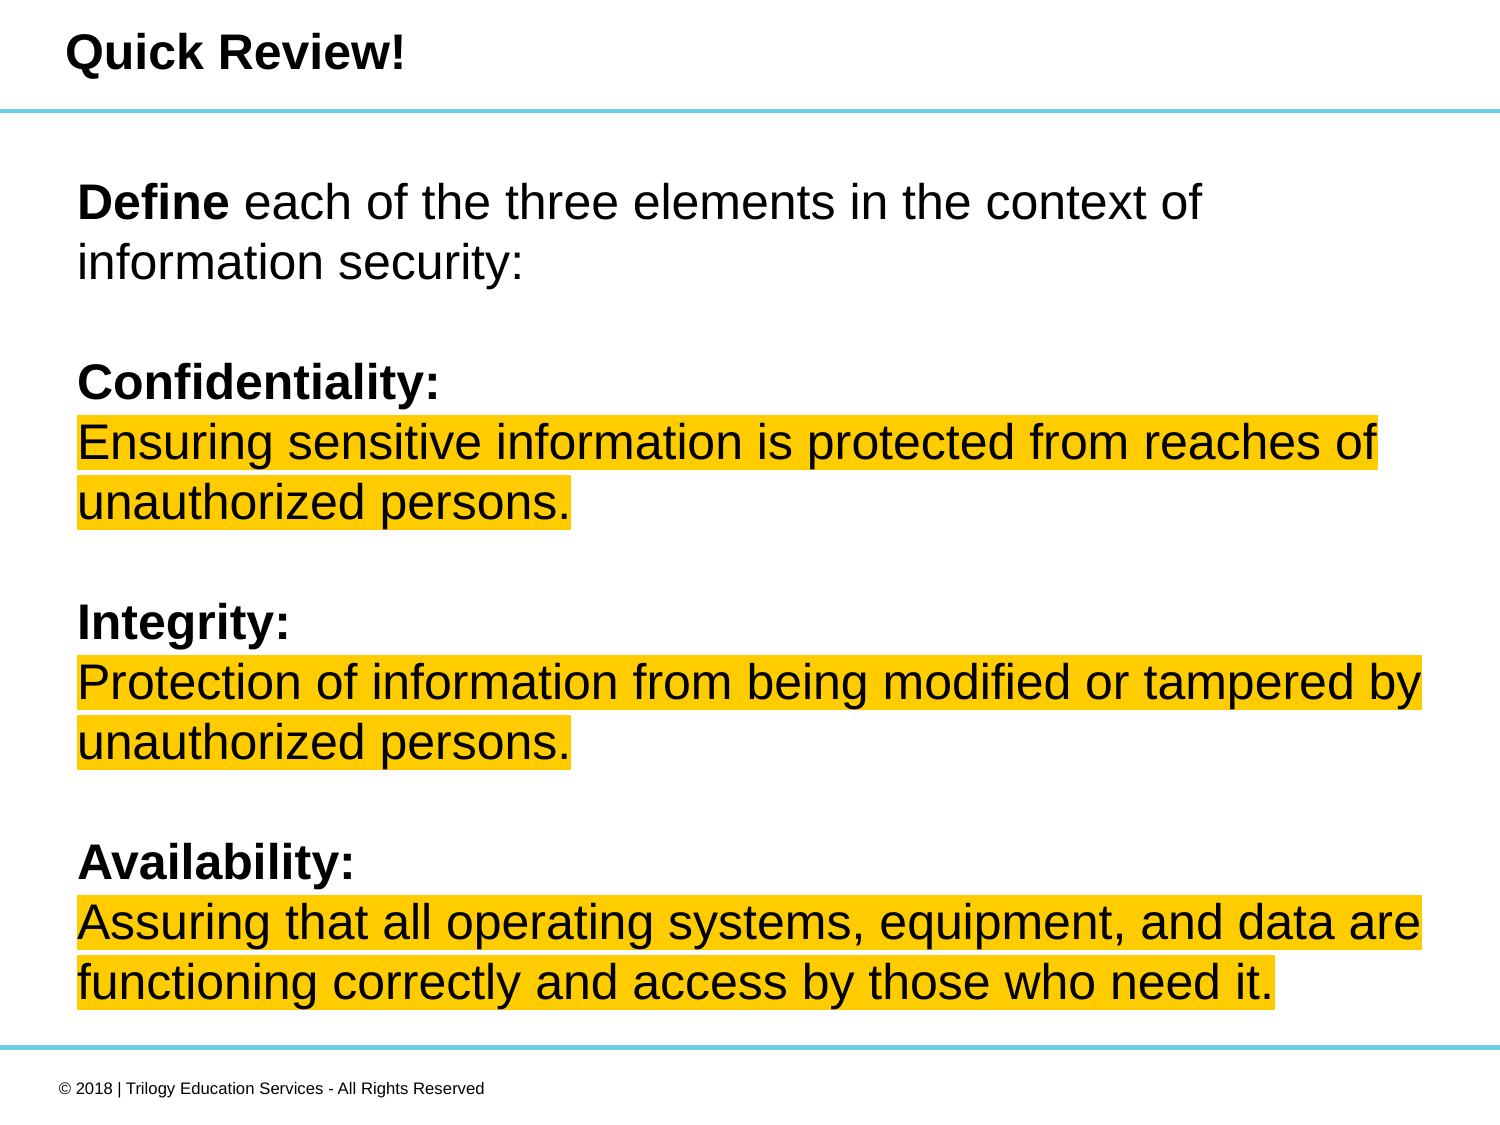

# Quick Review!
Define each of the three elements in the context of information security:

Confidentiality:
Ensuring sensitive information is protected from reaches of unauthorized persons.

Integrity:
Protection of information from being modified or tampered by unauthorized persons.

Availability:
Assuring that all operating systems, equipment, and data are functioning correctly and access by those who need it.